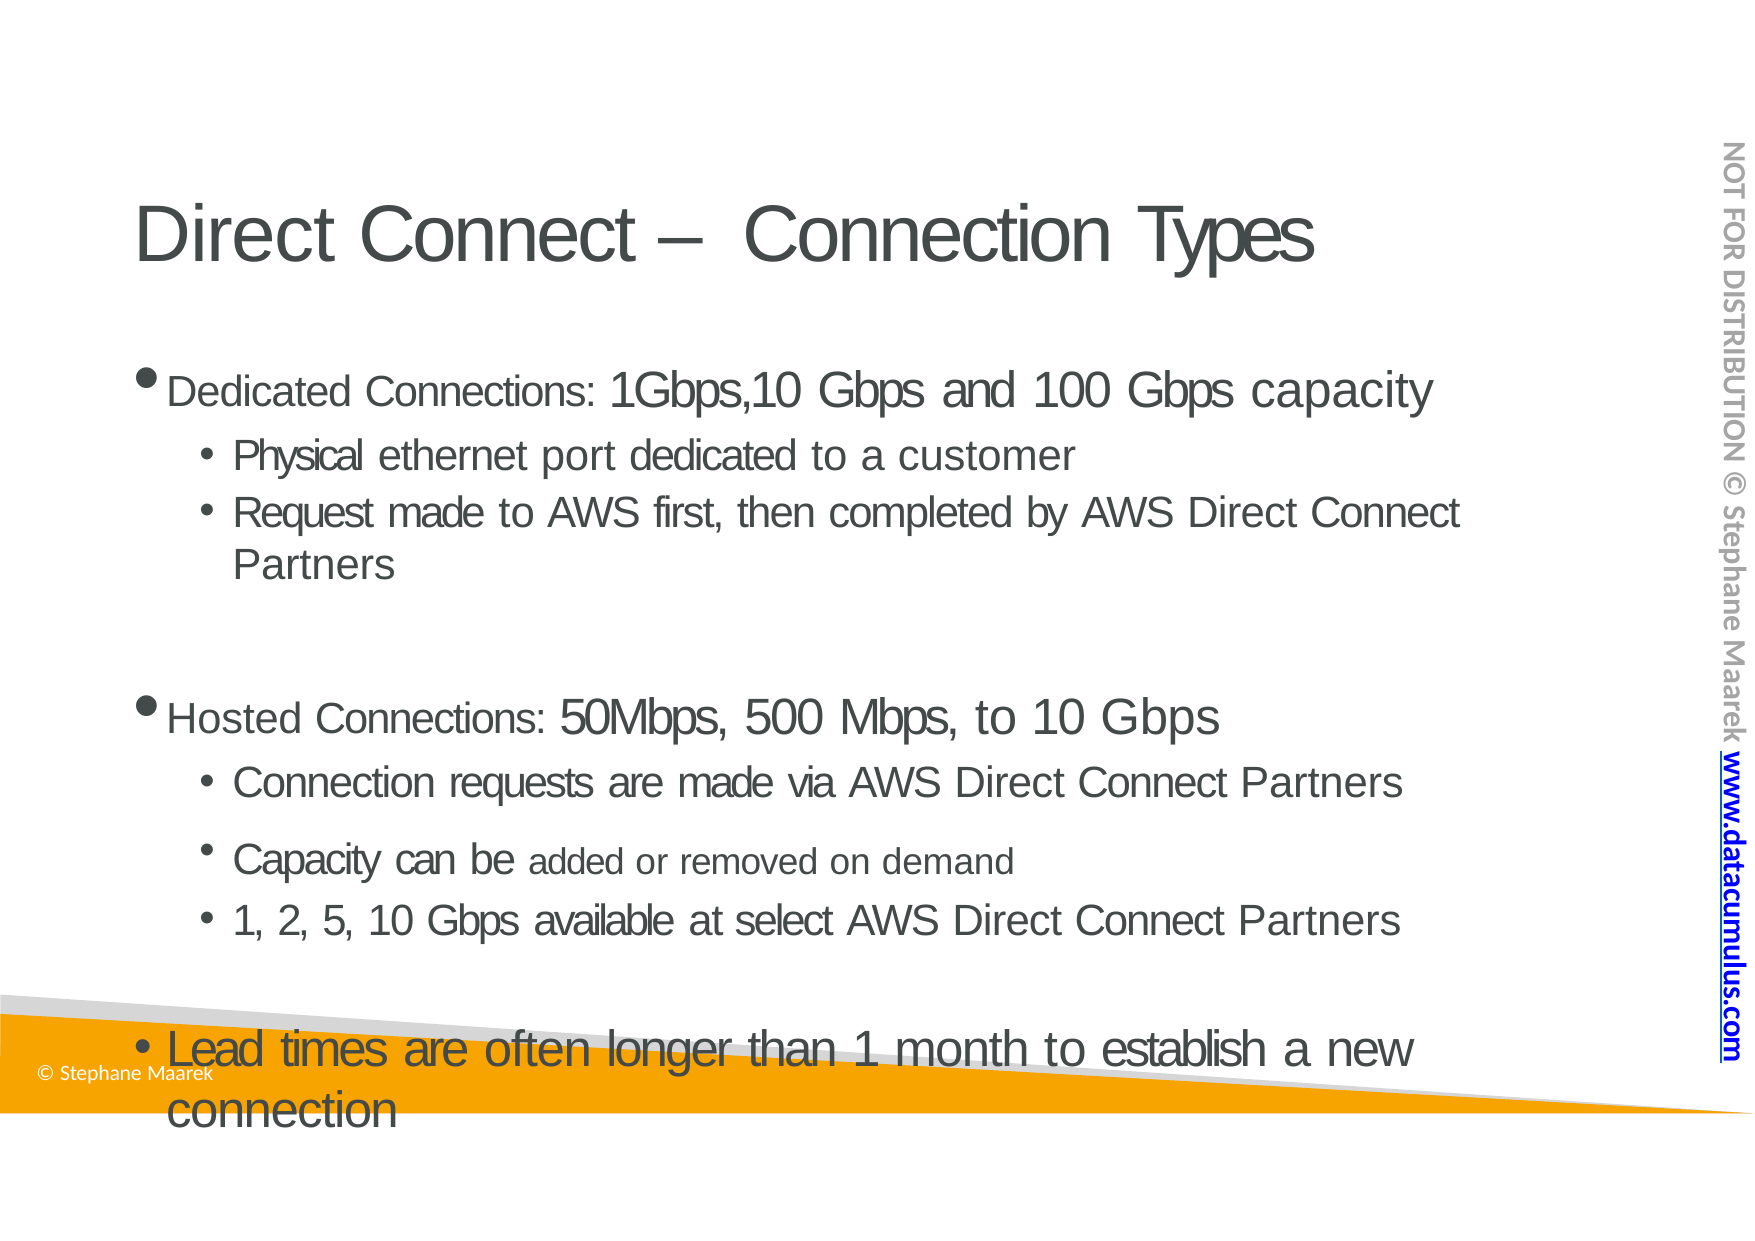

NOT FOR DISTRIBUTION © Stephane Maarek www.datacumulus.com
# Direct Connect – Connection Types
Dedicated Connections: 1Gbps,10 Gbps and 100 Gbps capacity
Physical ethernet port dedicated to a customer
Request made to AWS first, then completed by AWS Direct Connect Partners

Hosted Connections: 50Mbps, 500 Mbps, to 10 Gbps
Connection requests are made via AWS Direct Connect Partners
Capacity can be added or removed on demand
1, 2, 5, 10 Gbps available at select AWS Direct Connect Partners

Lead times are often longer than 1 month to establish a new connection
© Stephane Maarek